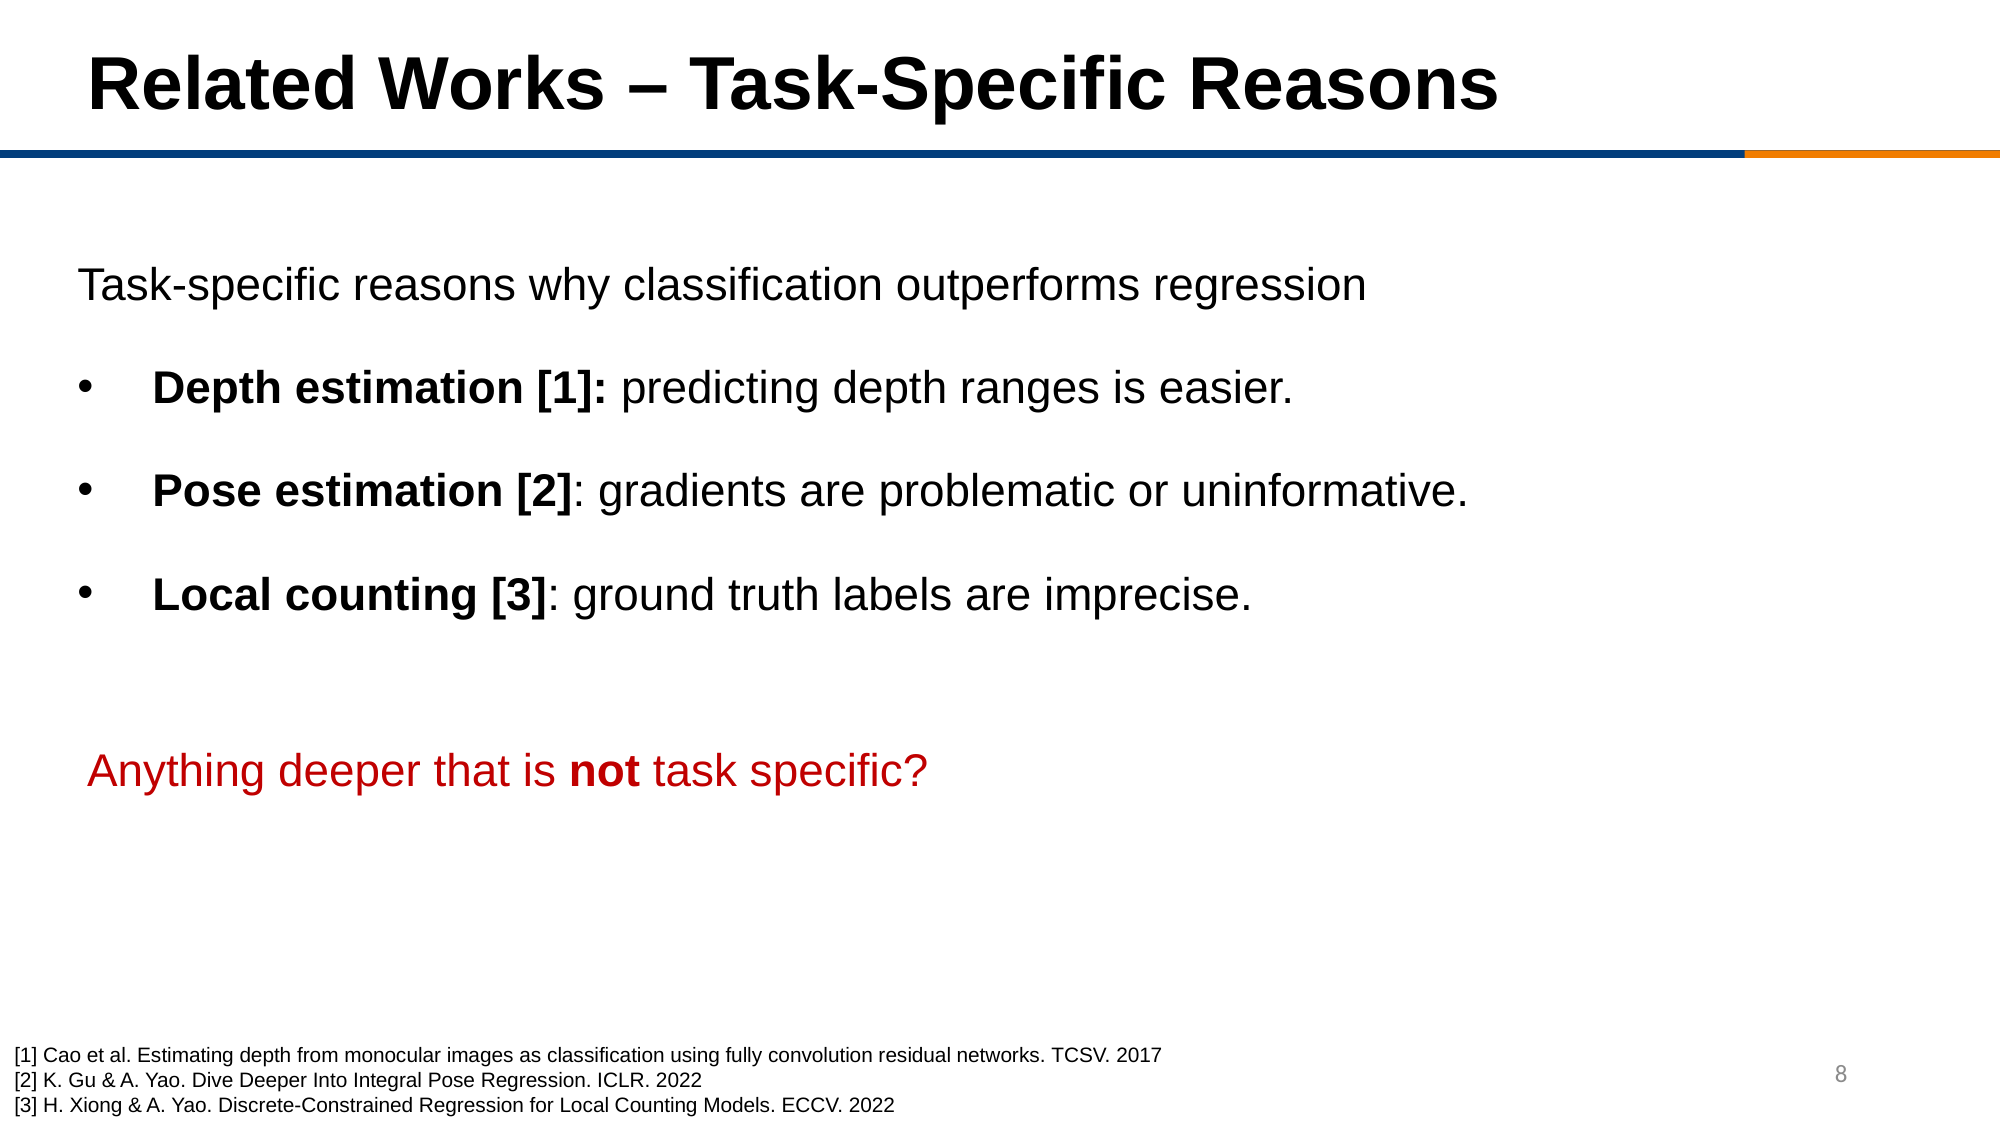

# Related Works – Task-Specific Reasons
Task-specific reasons why classification outperforms regression
Depth estimation [1]: predicting depth ranges is easier.
Pose estimation [2]: gradients are problematic or uninformative.
Local counting [3]: ground truth labels are imprecise.
Anything deeper that is not task specific?
[1] Cao et al. Estimating depth from monocular images as classification using fully convolution residual networks. TCSV. 2017
[2] K. Gu & A. Yao. Dive Deeper Into Integral Pose Regression. ICLR. 2022
[3] H. Xiong & A. Yao. Discrete-Constrained Regression for Local Counting Models. ECCV. 2022
8